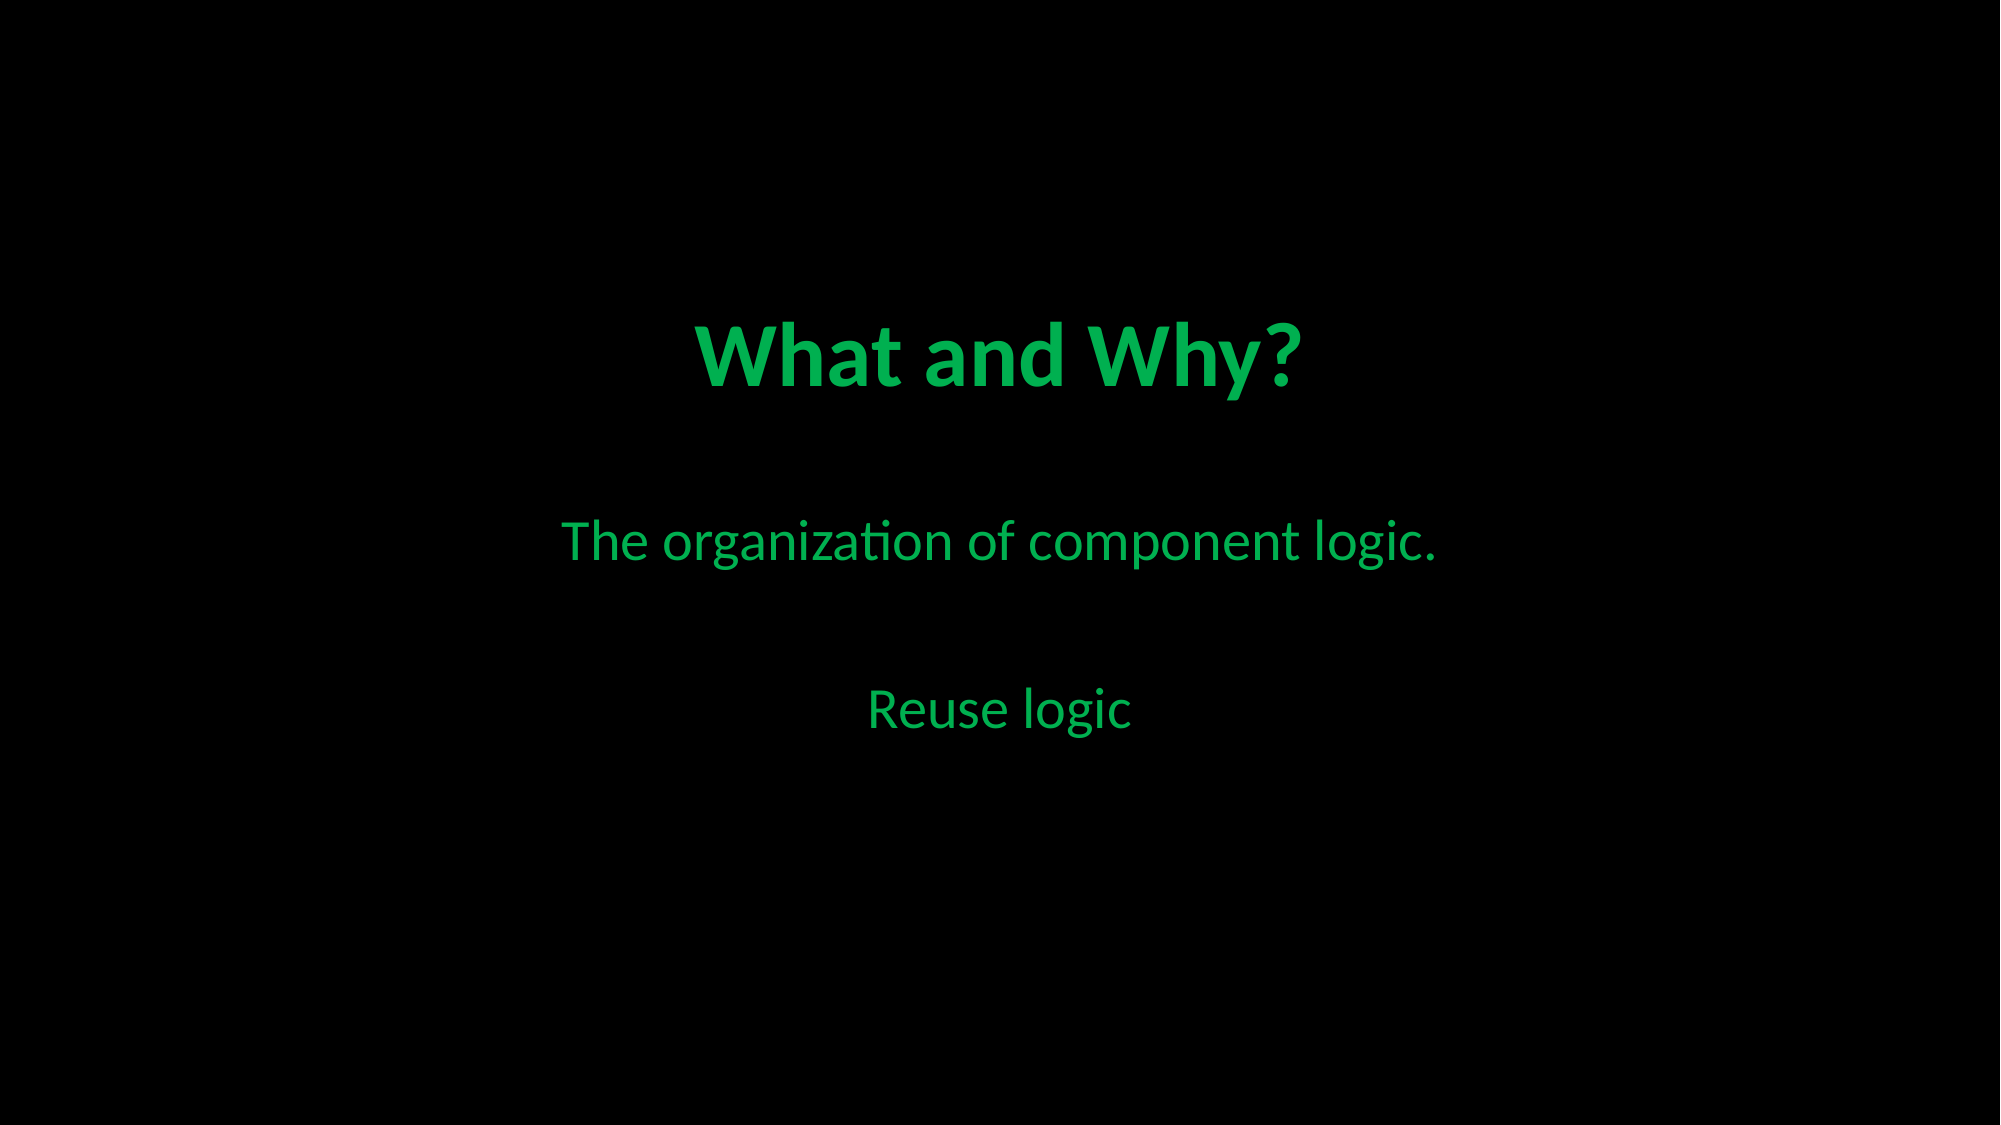

# Composition API
What and Why?

The organization of component logic.

Reuse logic